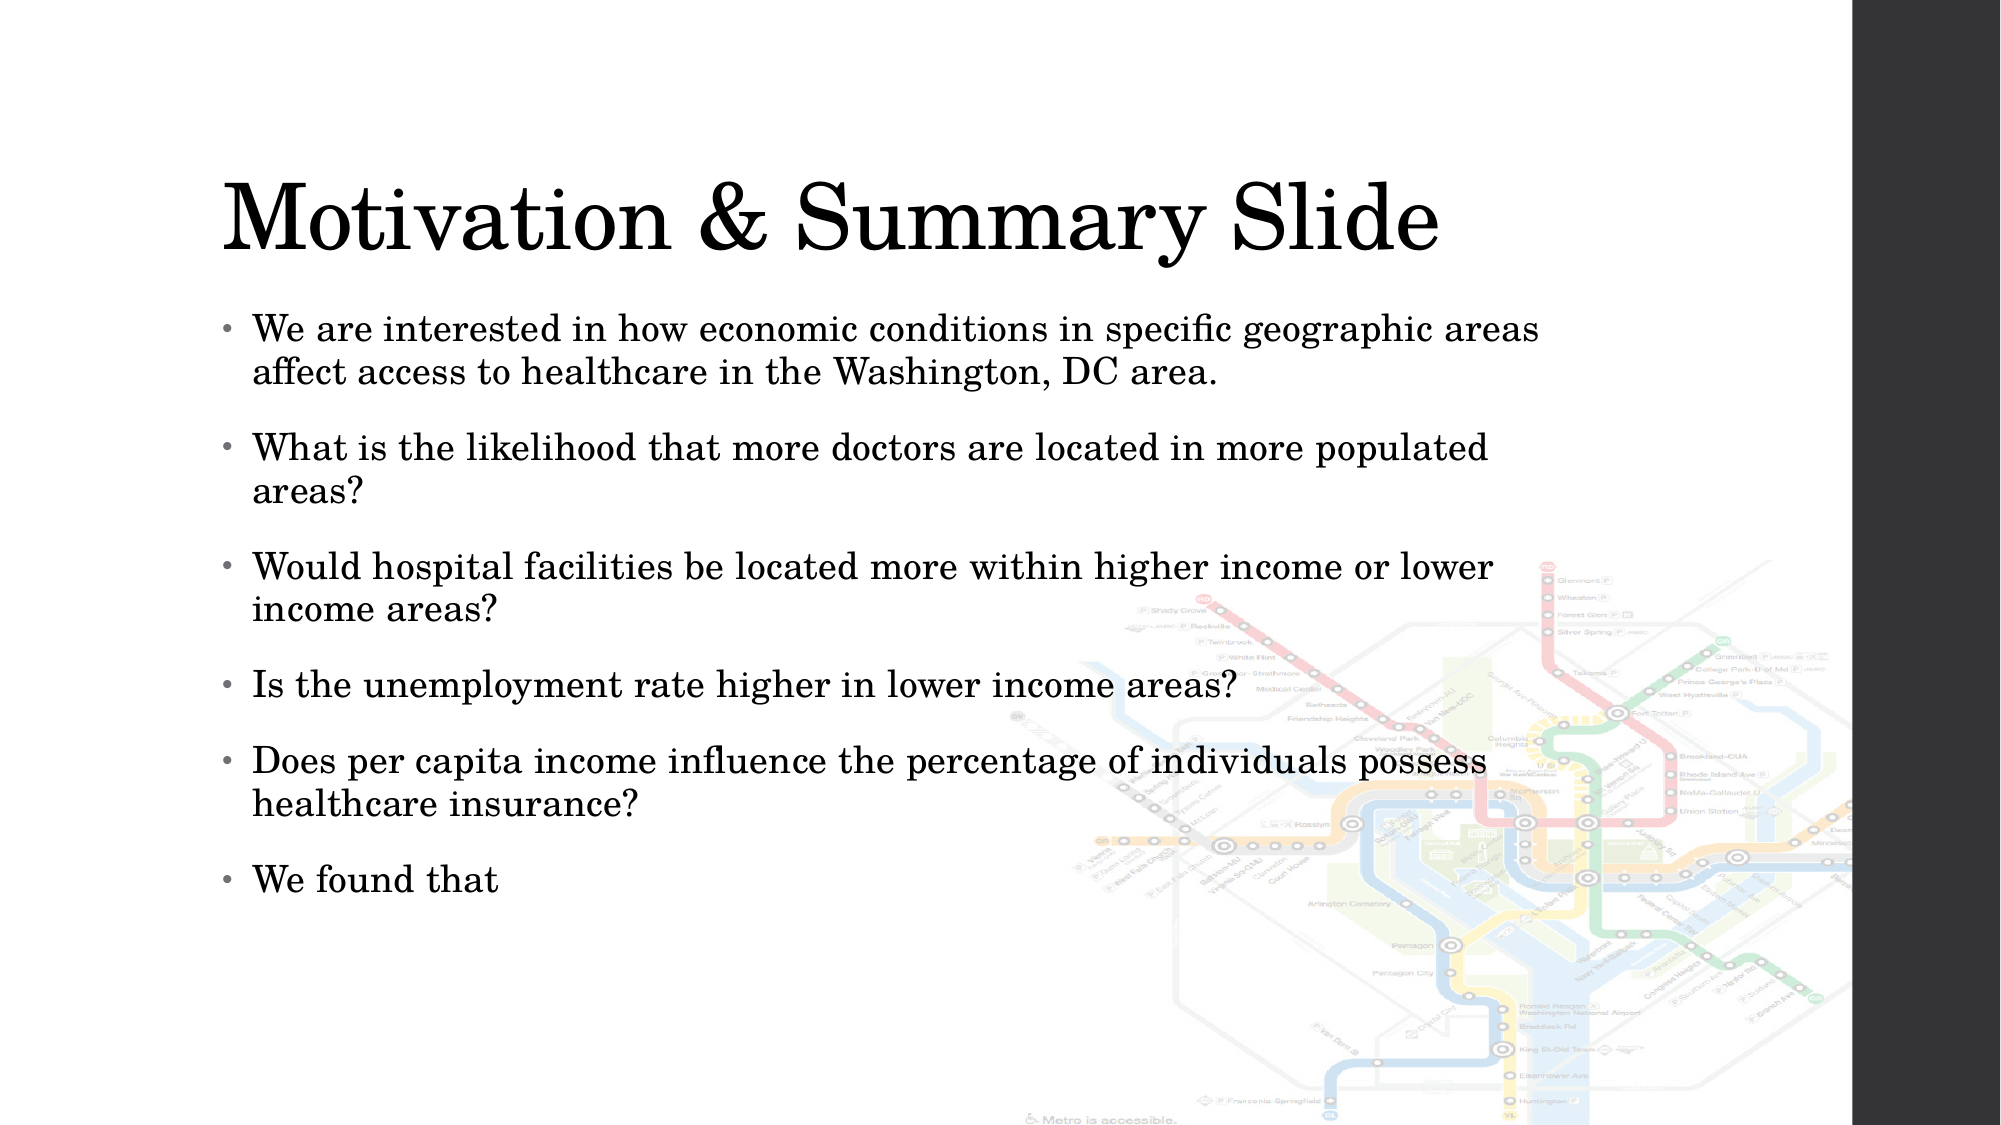

# Motivation & Summary Slide
We are interested in how economic conditions in specific geographic areas affect access to healthcare in the Washington, DC area.
What is the likelihood that more doctors are located in more populated areas?
Would hospital facilities be located more within higher income or lower income areas?
Is the unemployment rate higher in lower income areas?
Does per capita income influence the percentage of individuals possess healthcare insurance?
We found that